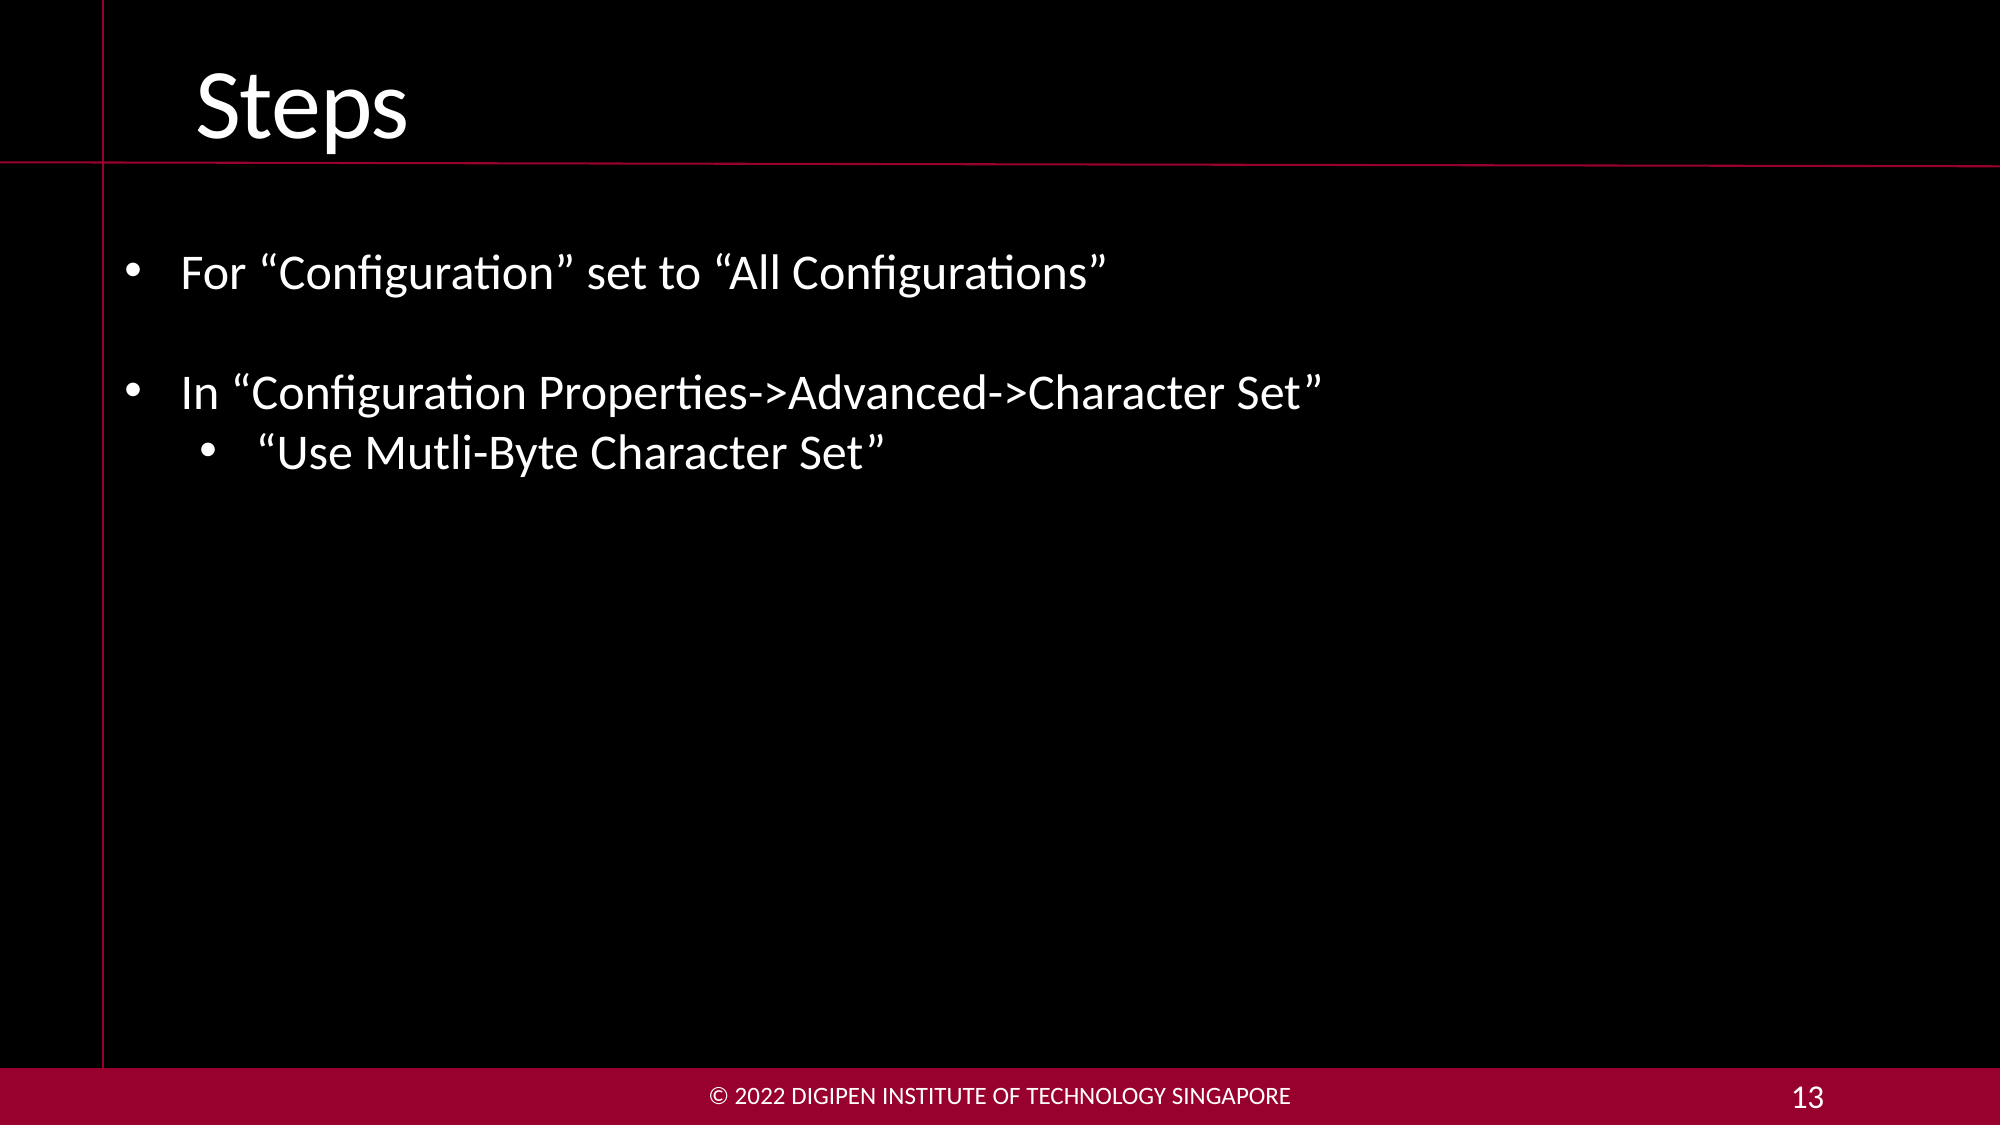

# Steps
For “Configuration” set to “All Configurations”

In “Configuration Properties->Advanced->Character Set”
“Use Mutli-Byte Character Set”

© 2022 DigiPen Institute of Technology singapore
13